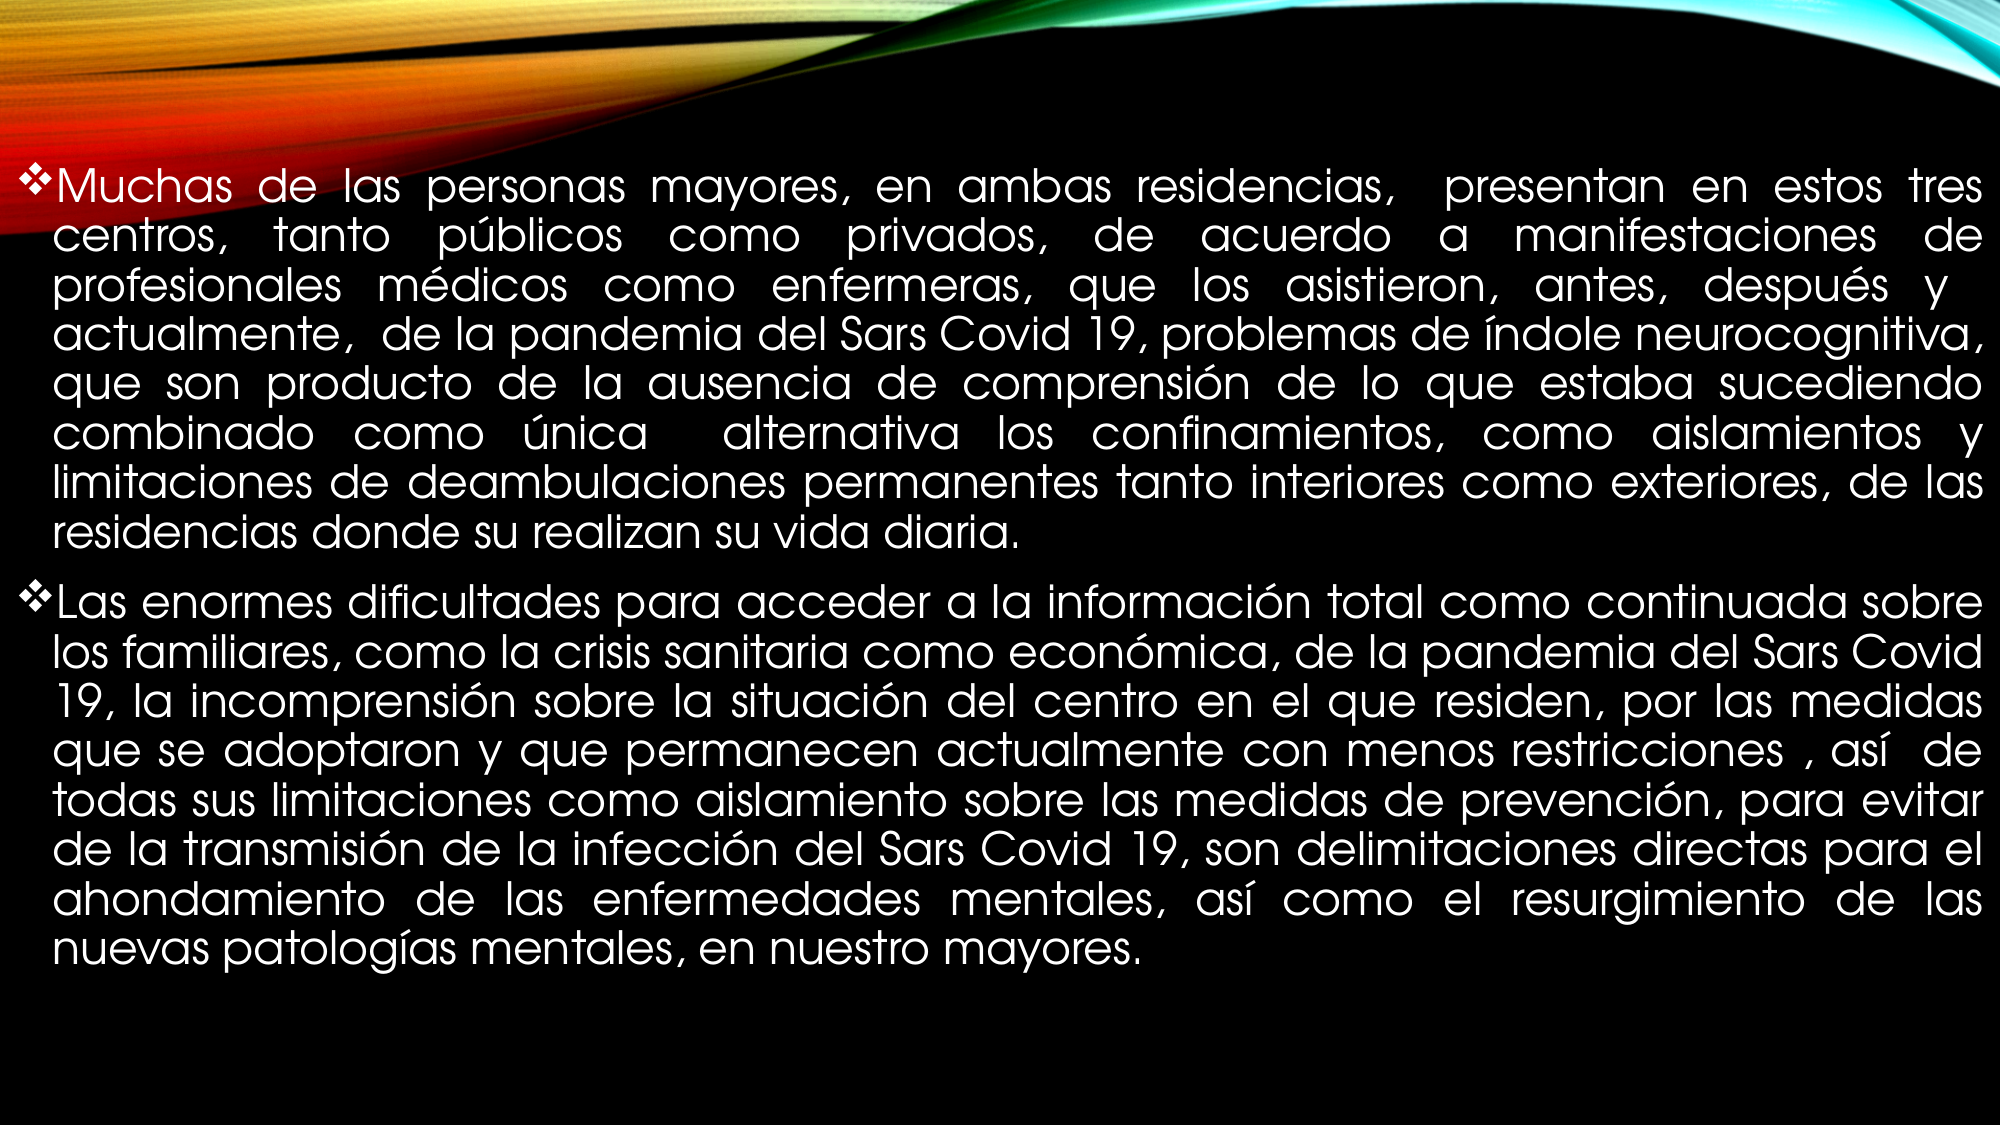

Muchas de las personas mayores, en ambas residencias,  presentan en estos tres centros, tanto públicos como privados, de acuerdo a manifestaciones de profesionales médicos como enfermeras, que los asistieron, antes, después y  actualmente,  de la pandemia del Sars Covid 19, problemas de índole neurocognitiva, que son producto de la ausencia de comprensión de lo que estaba sucediendo combinado como única  alternativa los confinamientos, como aislamientos y limitaciones de deambulaciones permanentes tanto interiores como exteriores, de las residencias donde su realizan su vida diaria.
Las enormes dificultades para acceder a la información total como continuada sobre los familiares, como la crisis sanitaria como económica, de la pandemia del Sars Covid 19, la incomprensión sobre la situación del centro en el que residen, por las medidas que se adoptaron y que permanecen actualmente con menos restricciones , así  de todas sus limitaciones como aislamiento sobre las medidas de prevención, para evitar de la transmisión de la infección del Sars Covid 19, son delimitaciones directas para el ahondamiento de las enfermedades mentales, así como el resurgimiento de las nuevas patologías mentales, en nuestro mayores.